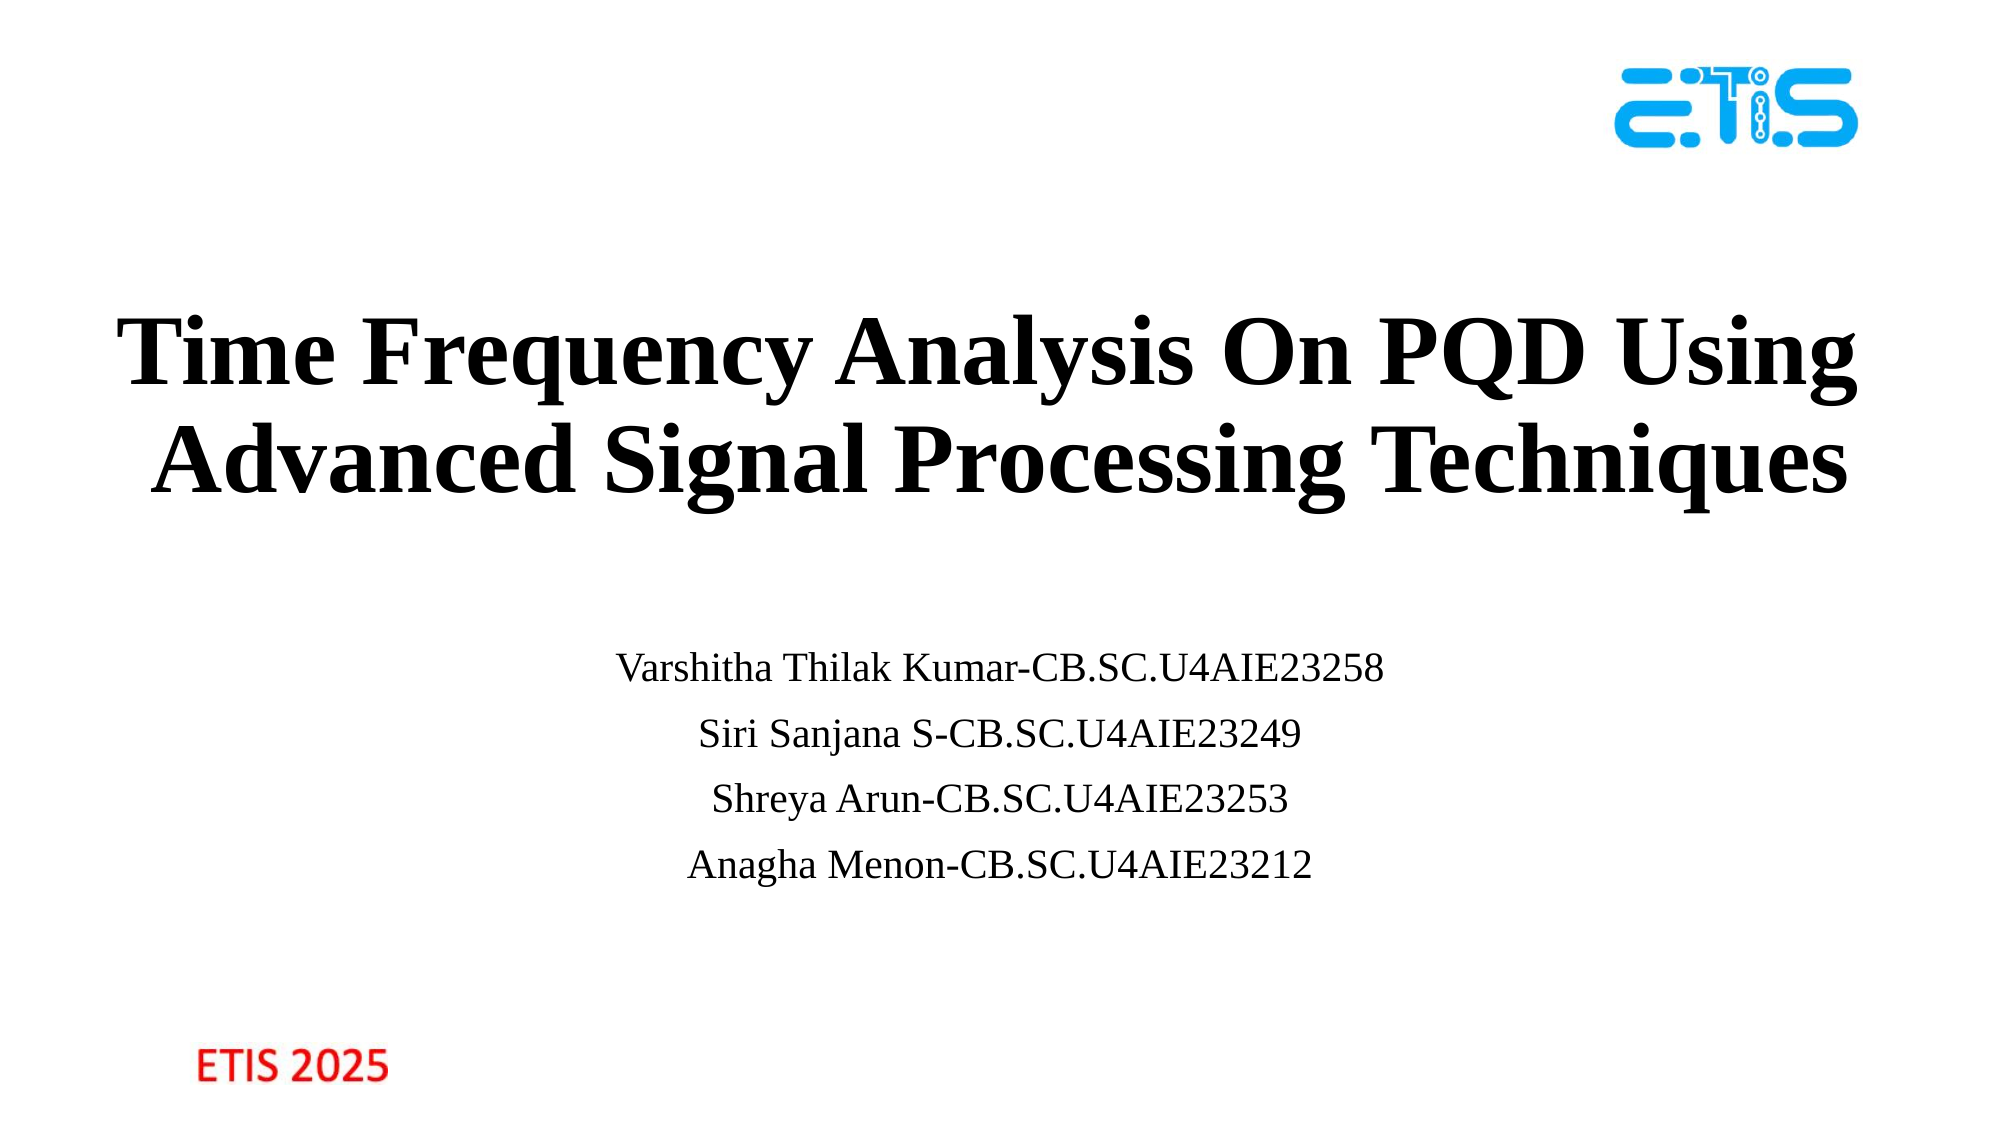

# Time Frequency Analysis On PQD Using Advanced Signal Processing Techniques
Varshitha Thilak Kumar-CB.SC.U4AIE23258
Siri Sanjana S-CB.SC.U4AIE23249
Shreya Arun-CB.SC.U4AIE23253
Anagha Menon-CB.SC.U4AIE23212